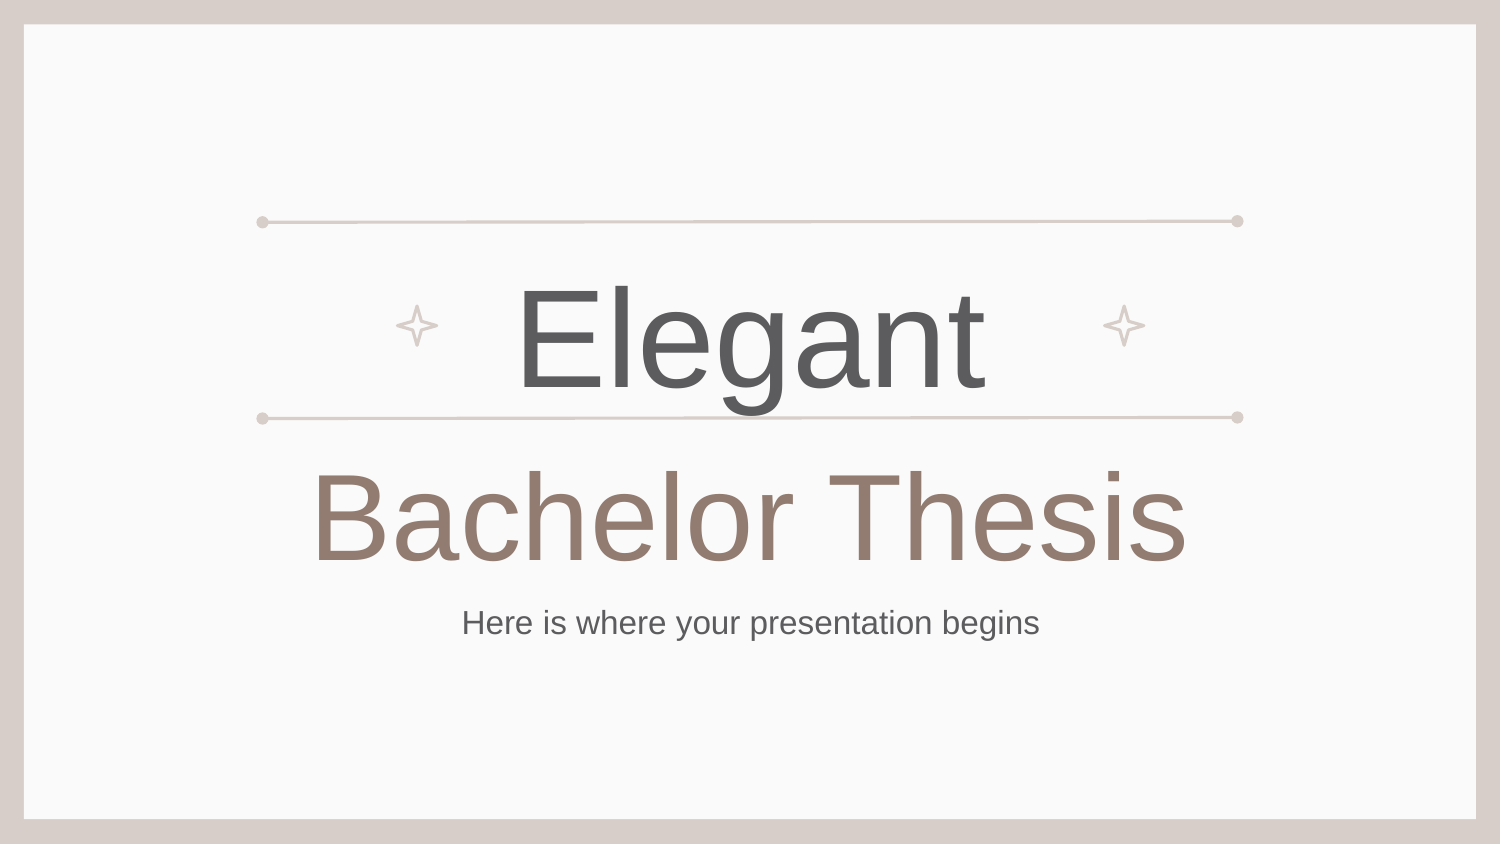

# Elegant Bachelor Thesis

Here is where your presentation begins